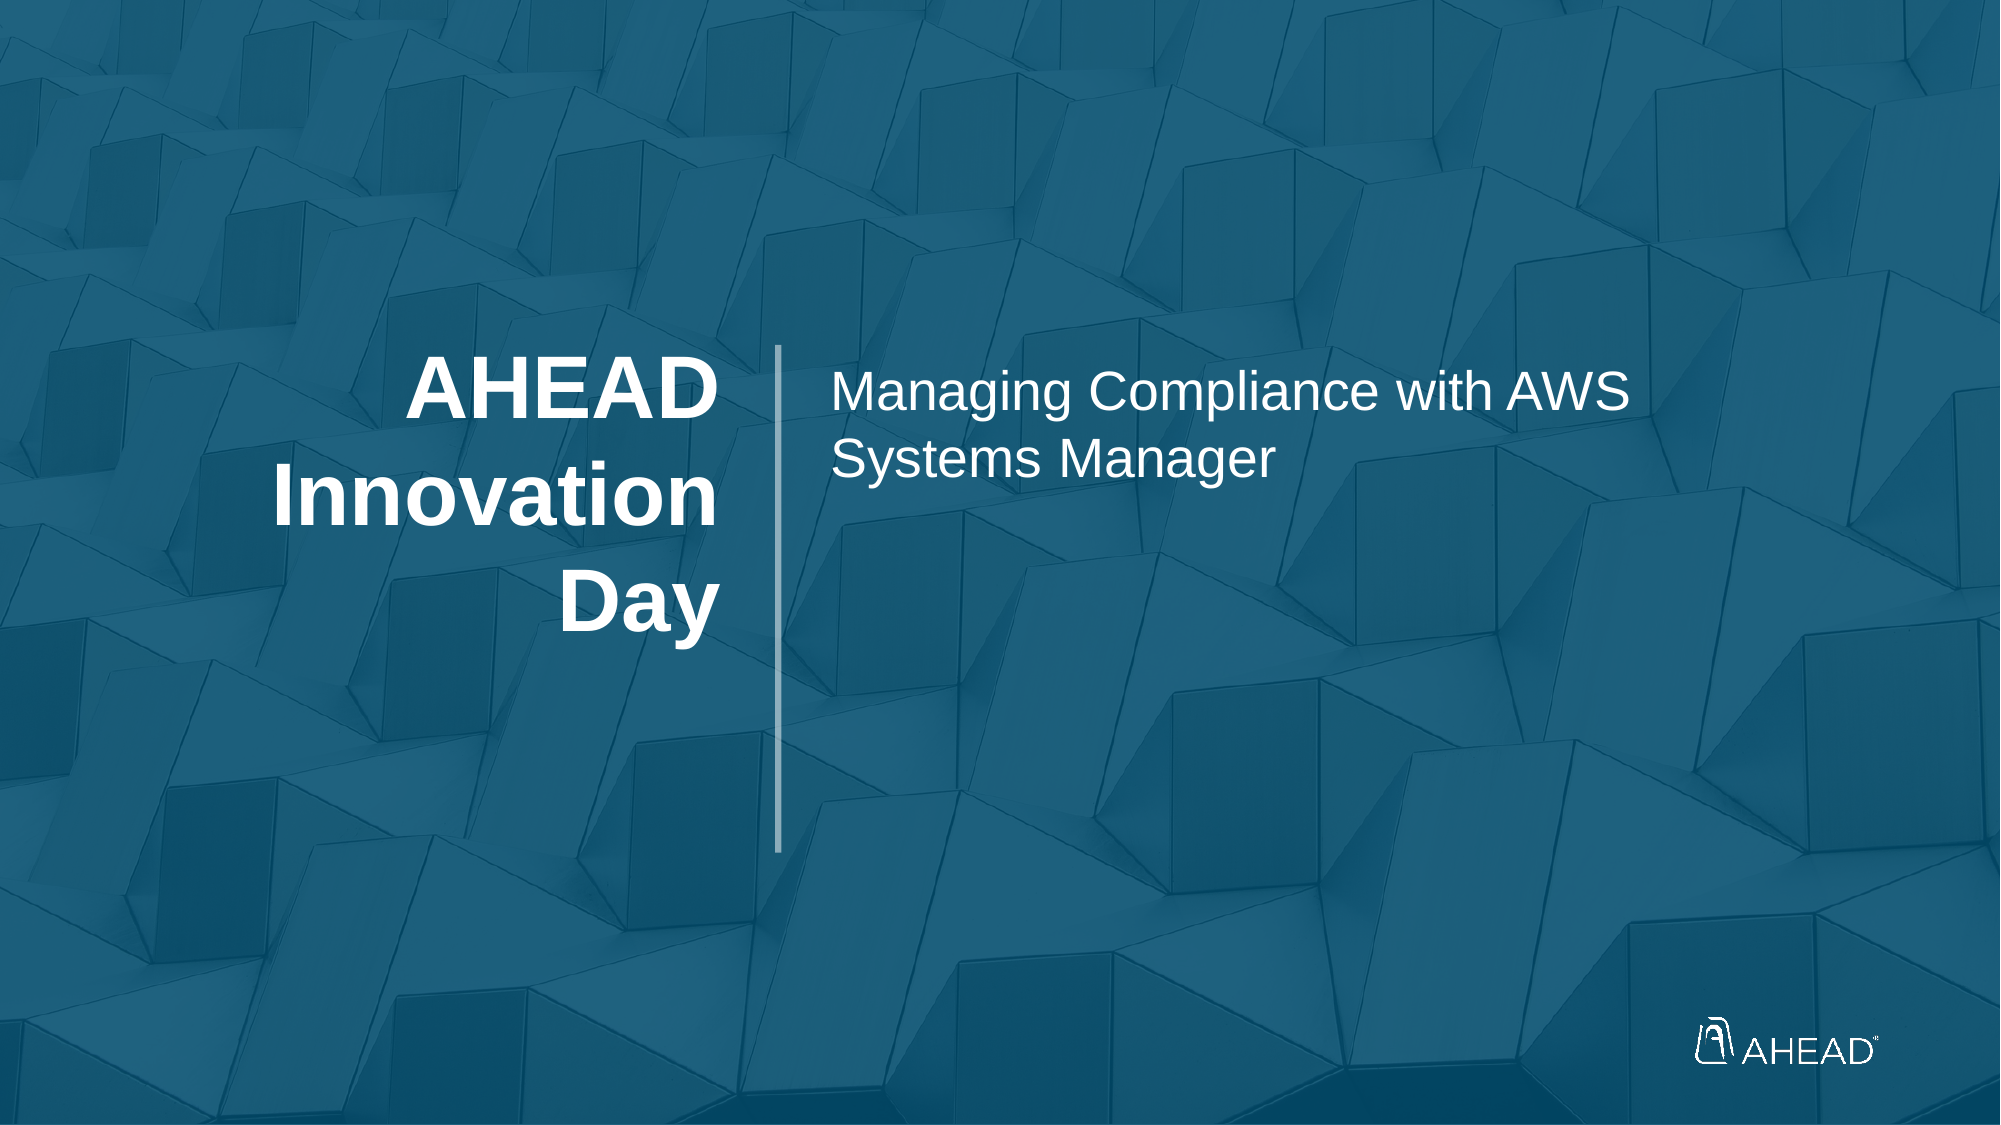

AHEAD Innovation Day
Managing Compliance with AWS Systems Manager